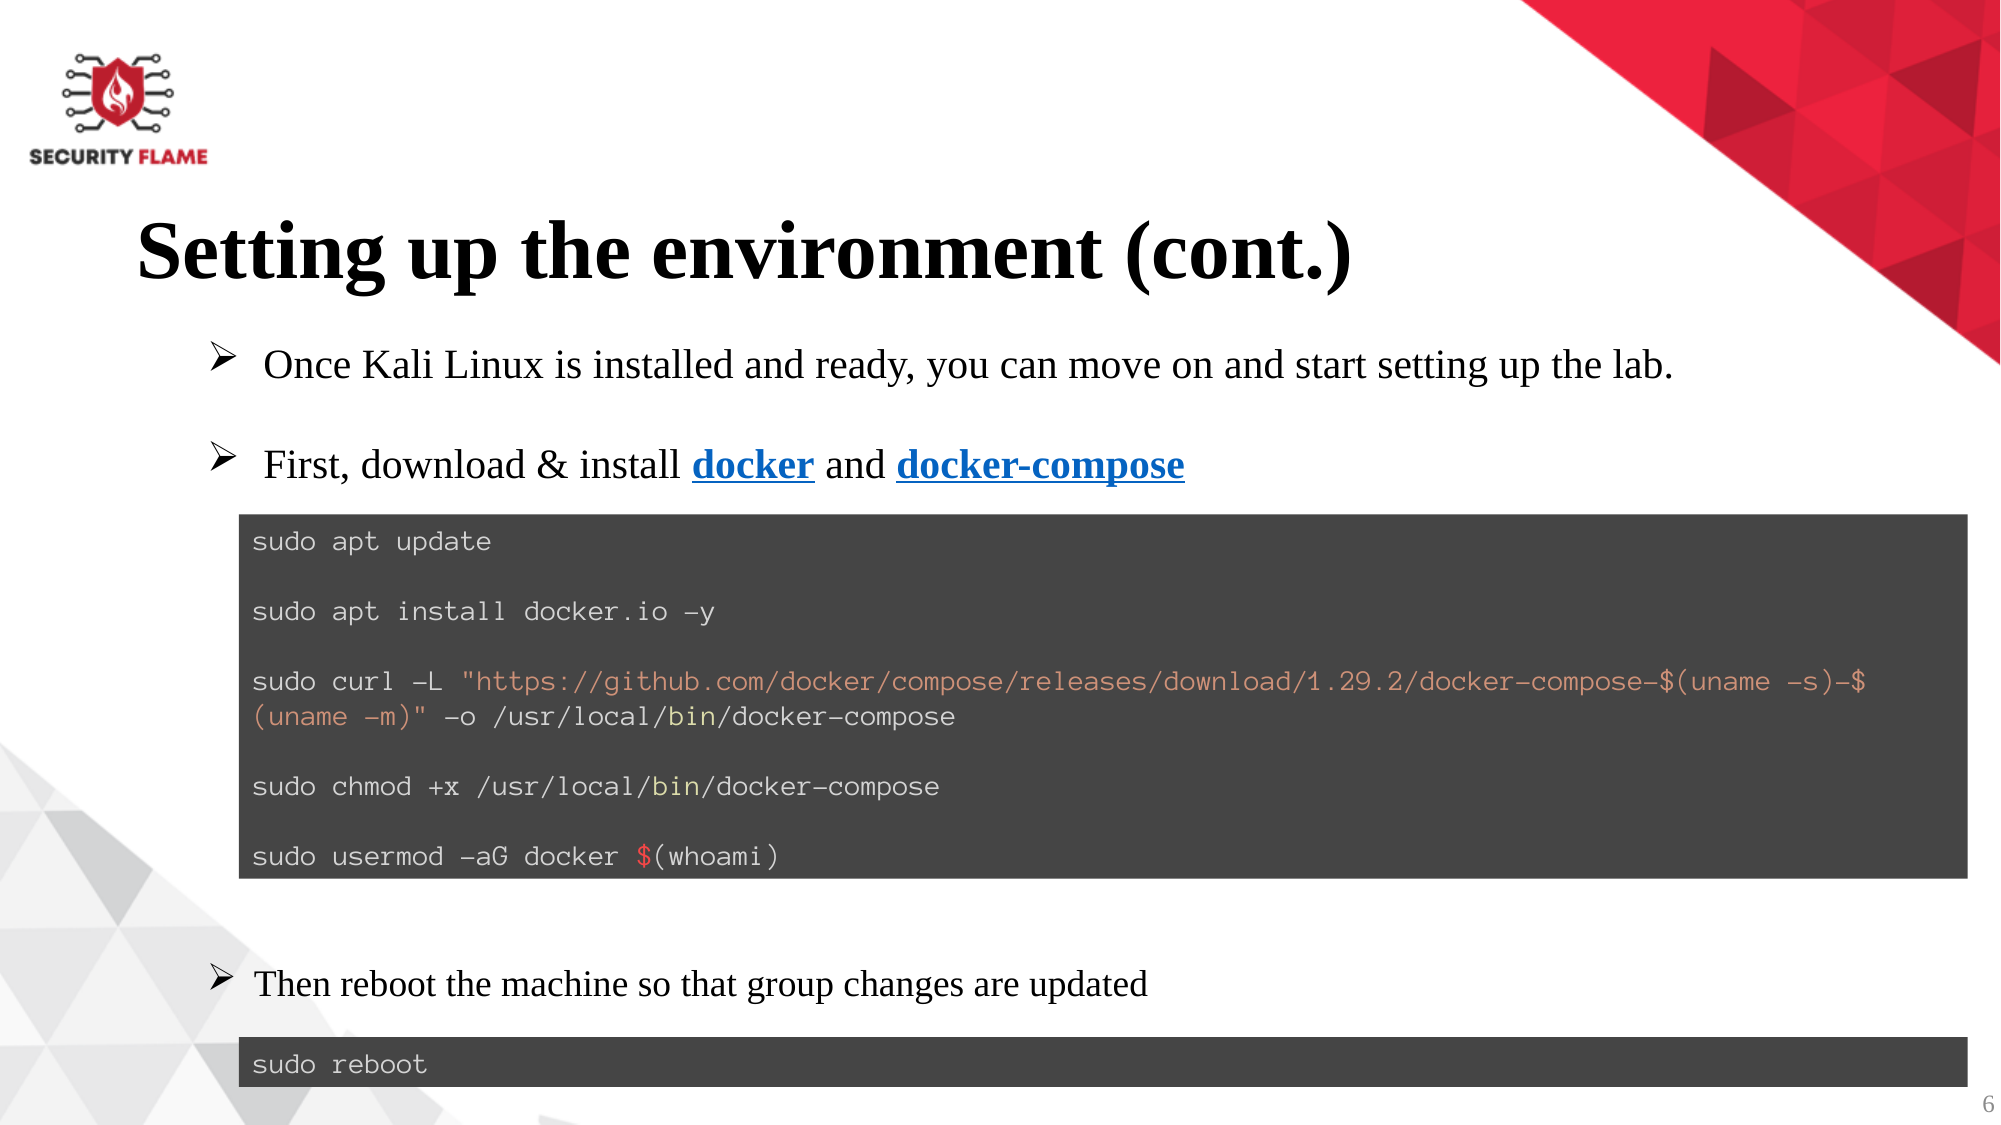

Setting up the environment (cont.)
Once Kali Linux is installed and ready, you can move on and start setting up the lab.

First, download & install docker and docker-compose
sudo apt update

sudo apt install docker.io –y

sudo curl -L "https://github.com/docker/compose/releases/download/1.29.2/docker-compose-$(uname -s)-$(uname -m)" -o /usr/local/bin/docker-compose

sudo chmod +x /usr/local/bin/docker-compose

sudo usermod -aG docker $(whoami)
Then reboot the machine so that group changes are updated
sudo reboot
6